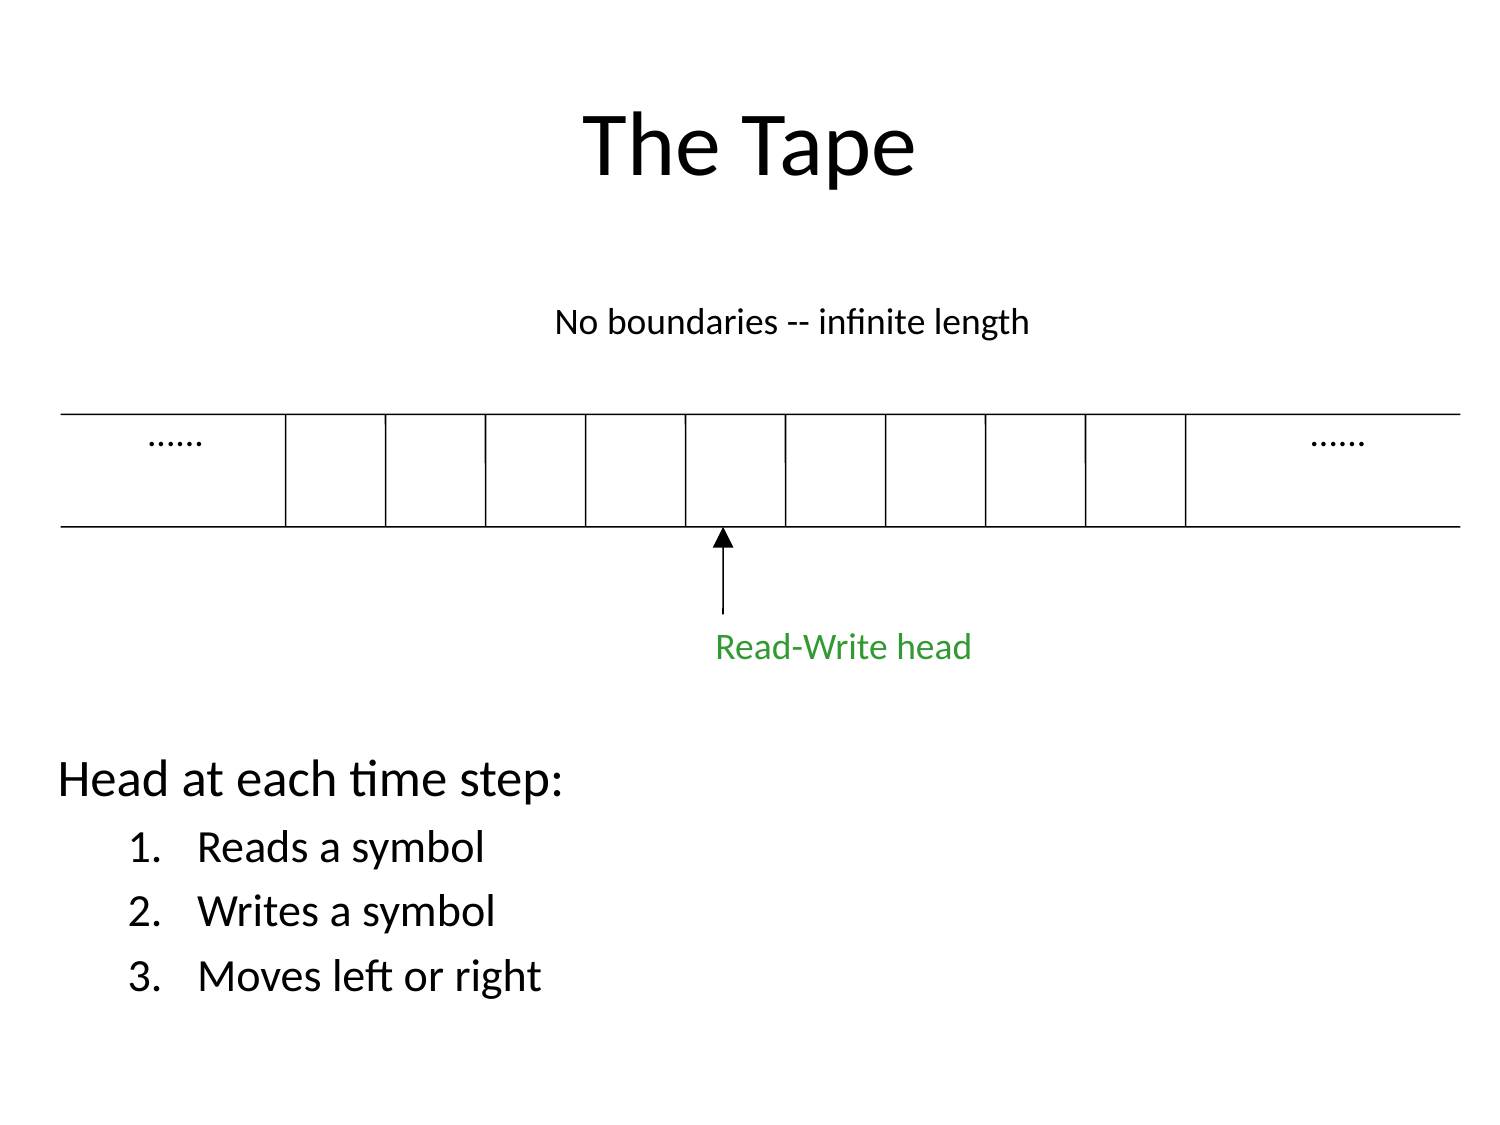

# The Tape
No boundaries -- infinite length

Head at each time step:
Reads a symbol
Writes a symbol
Moves left or right
......
......

Read-Write head